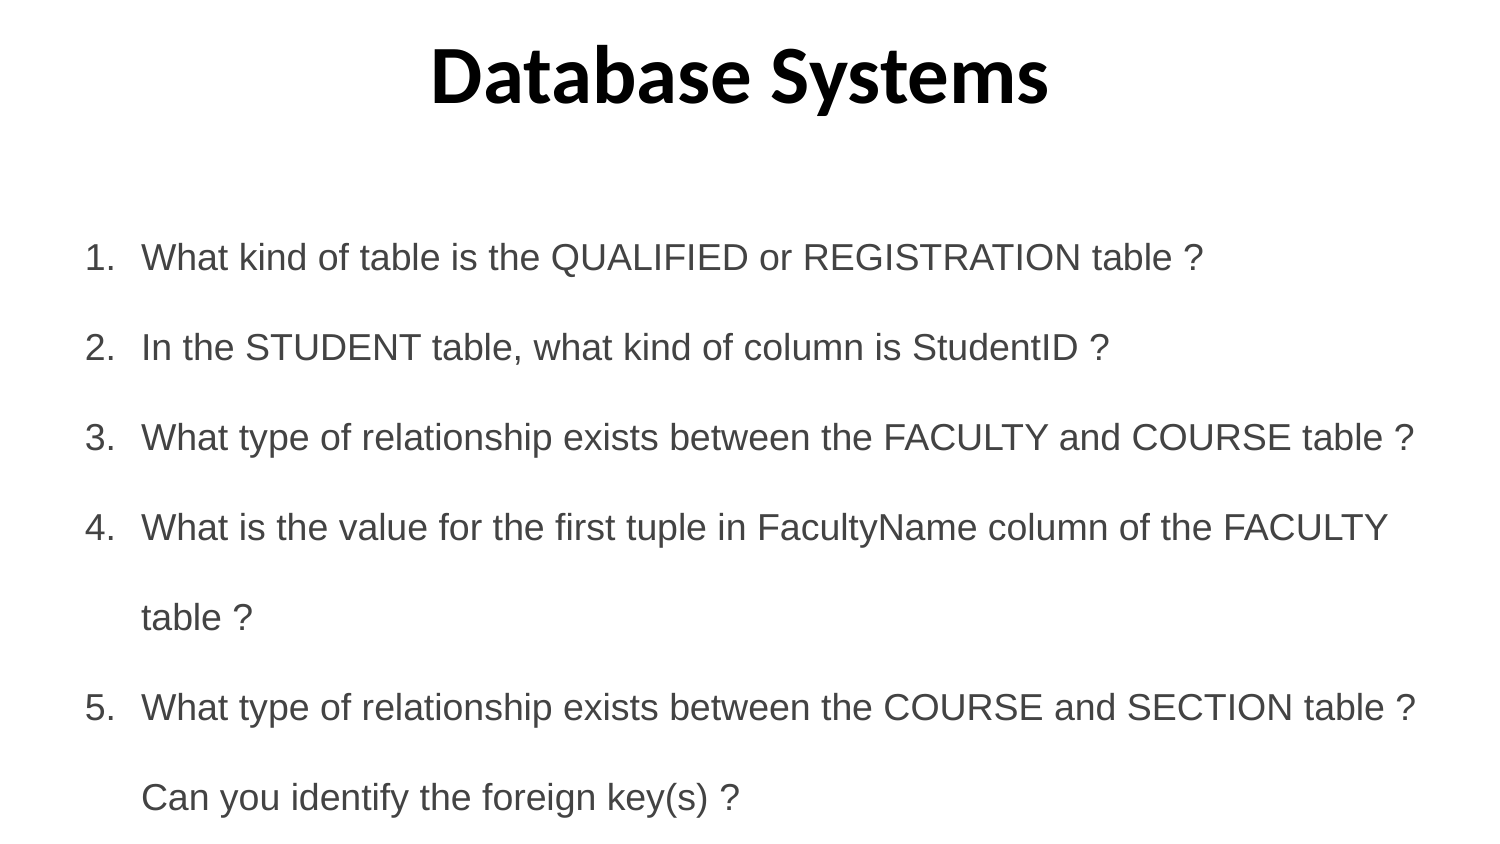

# Database Systems
What kind of table is the QUALIFIED or REGISTRATION table ?
In the STUDENT table, what kind of column is StudentID ?
What type of relationship exists between the FACULTY and COURSE table ?
What is the value for the first tuple in FacultyName column of the FACULTY table ?
What type of relationship exists between the COURSE and SECTION table ? Can you identify the foreign key(s) ?